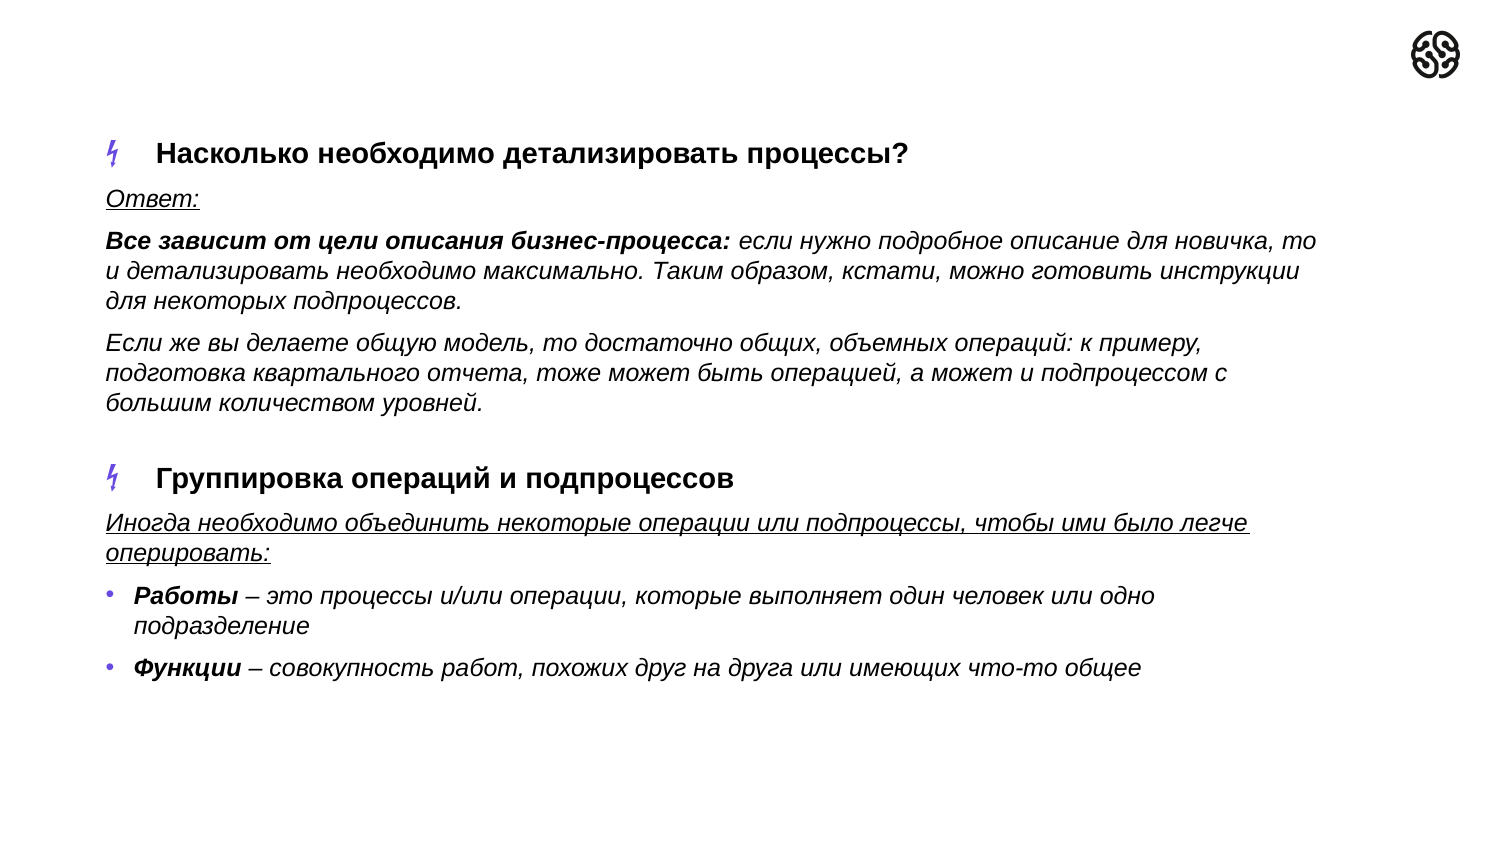

Насколько необходимо детализировать процессы?
Ответ:
Все зависит от цели описания бизнес-процесса: если нужно подробное описание для новичка, то и детализировать необходимо максимально. Таким образом, кстати, можно готовить инструкции для некоторых подпроцессов.
Если же вы делаете общую модель, то достаточно общих, объемных операций: к примеру, подготовка квартального отчета, тоже может быть операцией, а может и подпроцессом с большим количеством уровней.

Группировка операций и подпроцессов
Иногда необходимо объединить некоторые операции или подпроцессы, чтобы ими было легче оперировать:
Работы – это процессы и/или операции, которые выполняет один человек или одно подразделение
Функции – совокупность работ, похожих друг на друга или имеющих что-то общее